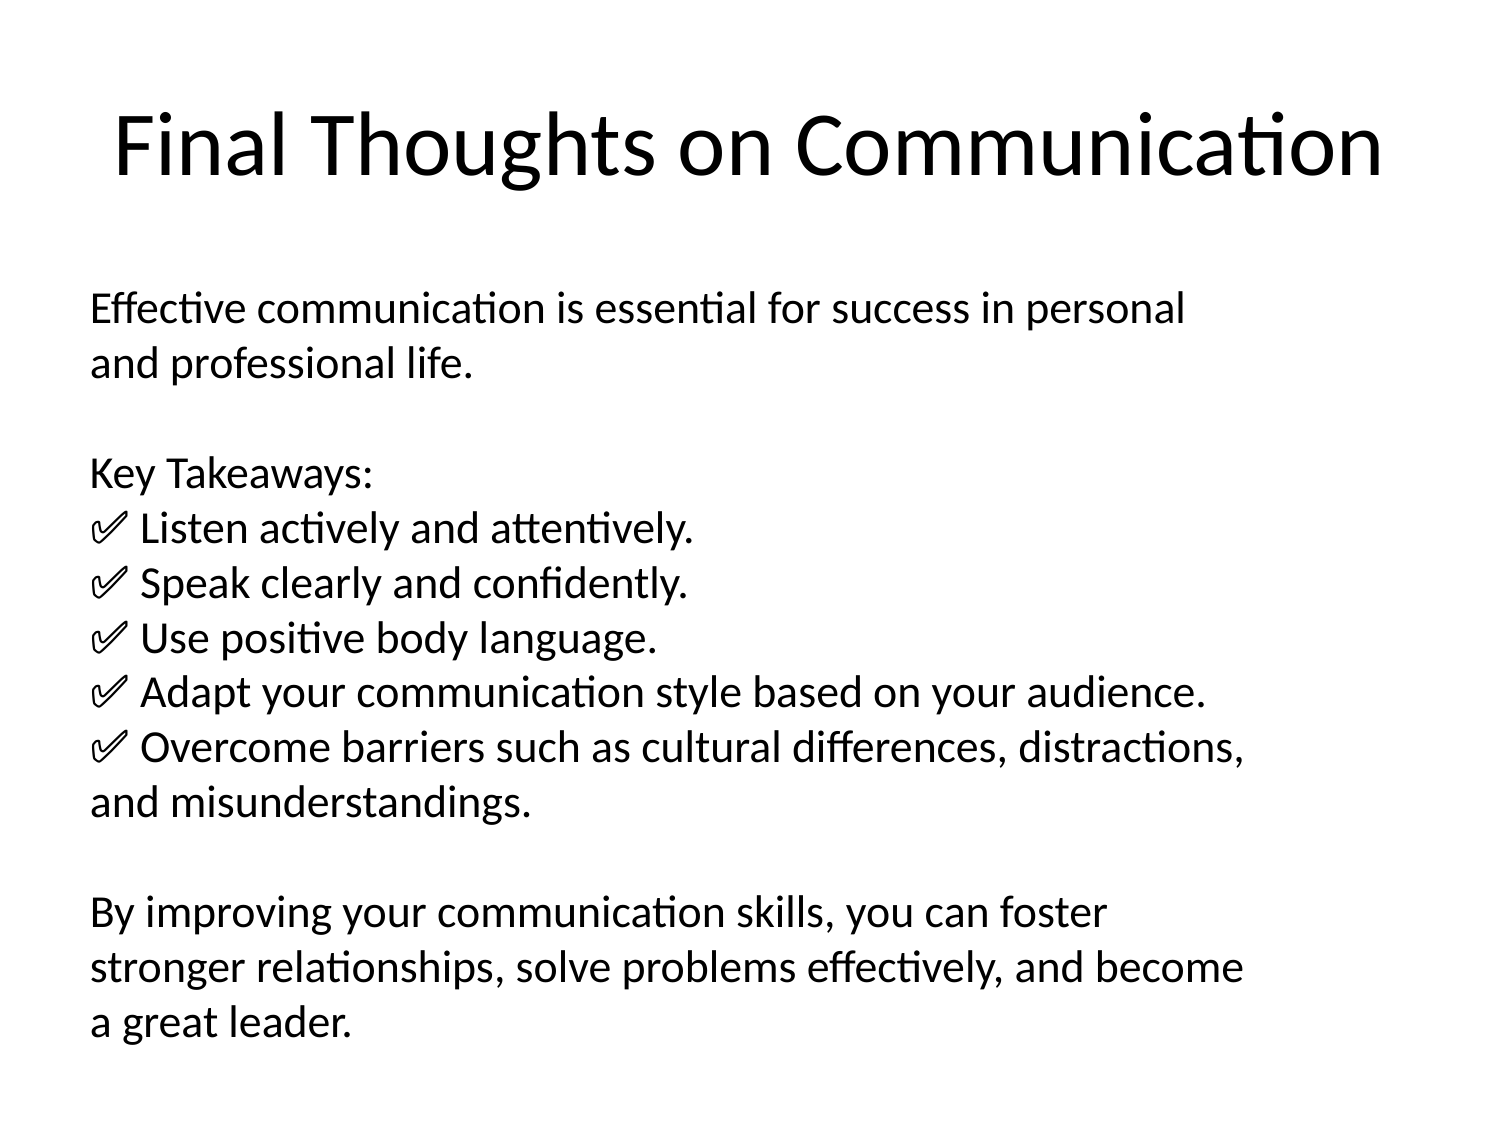

# Final Thoughts on Communication

Effective communication is essential for success in personal and professional life.
Key Takeaways:
✅ Listen actively and attentively.
✅ Speak clearly and confidently.
✅ Use positive body language.
✅ Adapt your communication style based on your audience.
✅ Overcome barriers such as cultural differences, distractions, and misunderstandings.
By improving your communication skills, you can foster stronger relationships, solve problems effectively, and become a great leader.